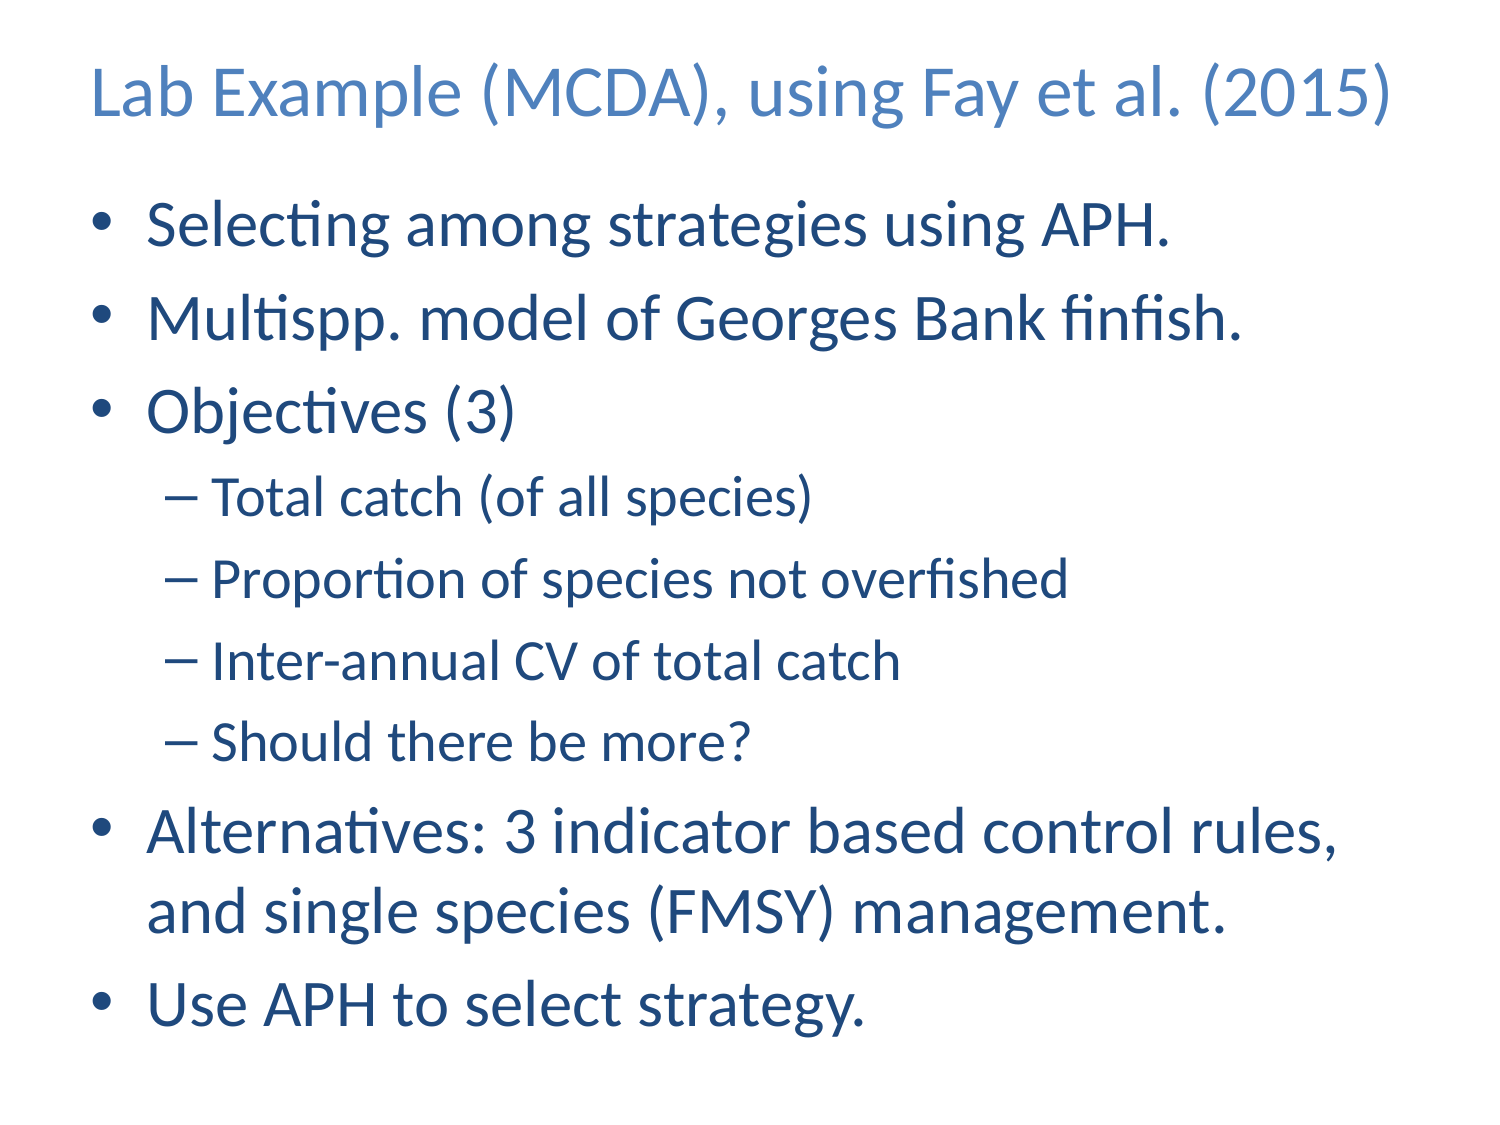

# Lab Example (MCDA), using Fay et al. (2015)
Selecting among strategies using APH.
Multispp. model of Georges Bank finfish.
Objectives (3)
Total catch (of all species)
Proportion of species not overfished
Inter-annual CV of total catch
Should there be more?
Alternatives: 3 indicator based control rules, and single species (FMSY) management.
Use APH to select strategy.